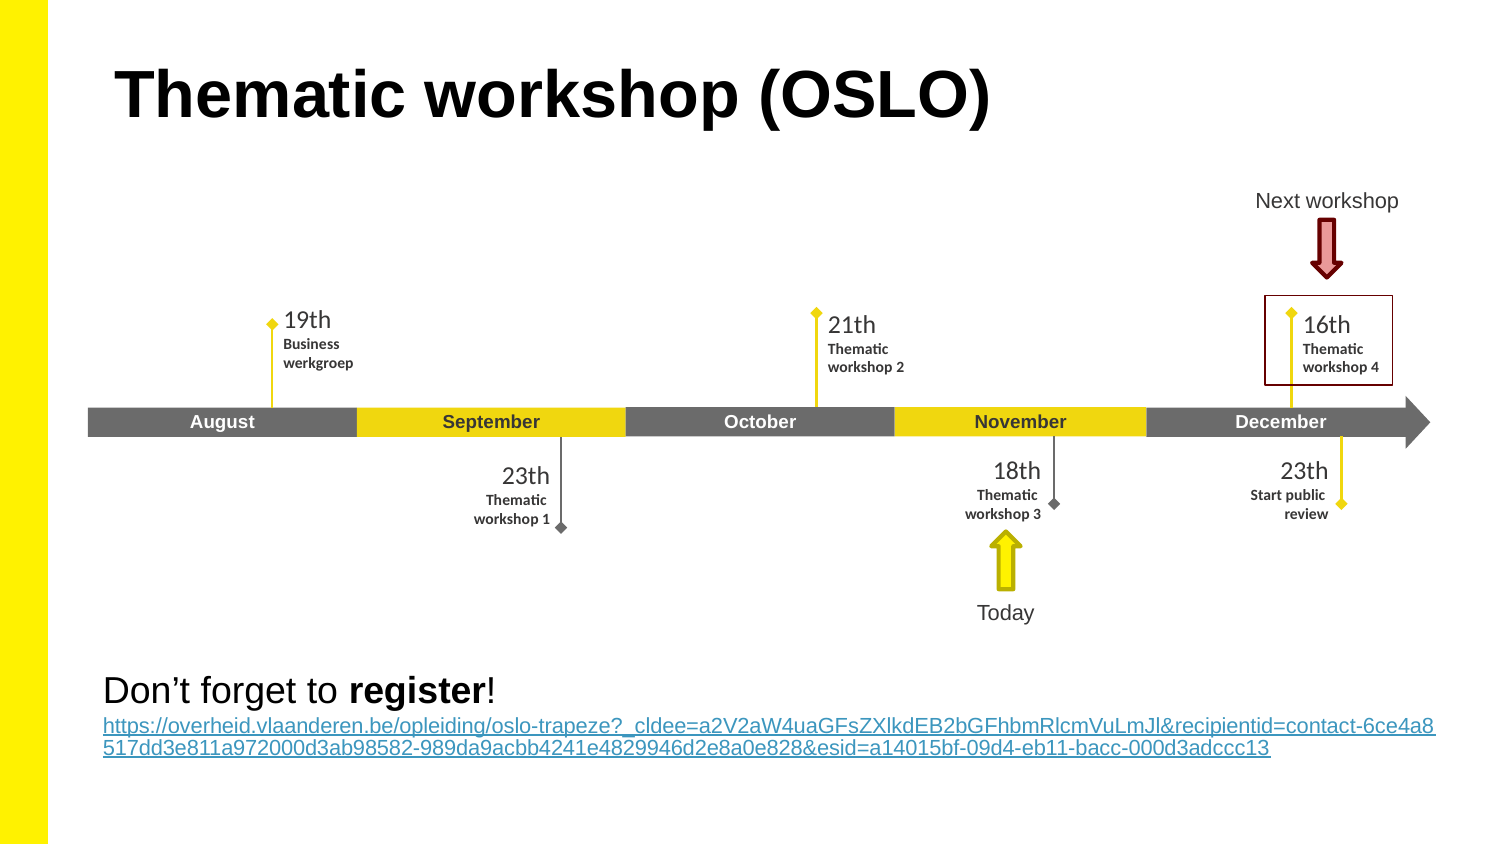

Thematic workshop (OSLO)
Next workshop

19th
Business
werkgroep

21th
Thematic
workshop 2
16th
Thematic
workshop 4
November
October
December
August
September

18th
Thematic
workshop 3
23th
Start public
review
23th
Thematic
workshop 1

Today
Don’t forget to register!
https://overheid.vlaanderen.be/opleiding/oslo-trapeze?_cldee=a2V2aW4uaGFsZXlkdEB2bGFhbmRlcmVuLmJl&recipientid=contact-6ce4a8517dd3e811a972000d3ab98582-989da9acbb4241e4829946d2e8a0e828&esid=a14015bf-09d4-eb11-bacc-000d3adccc13